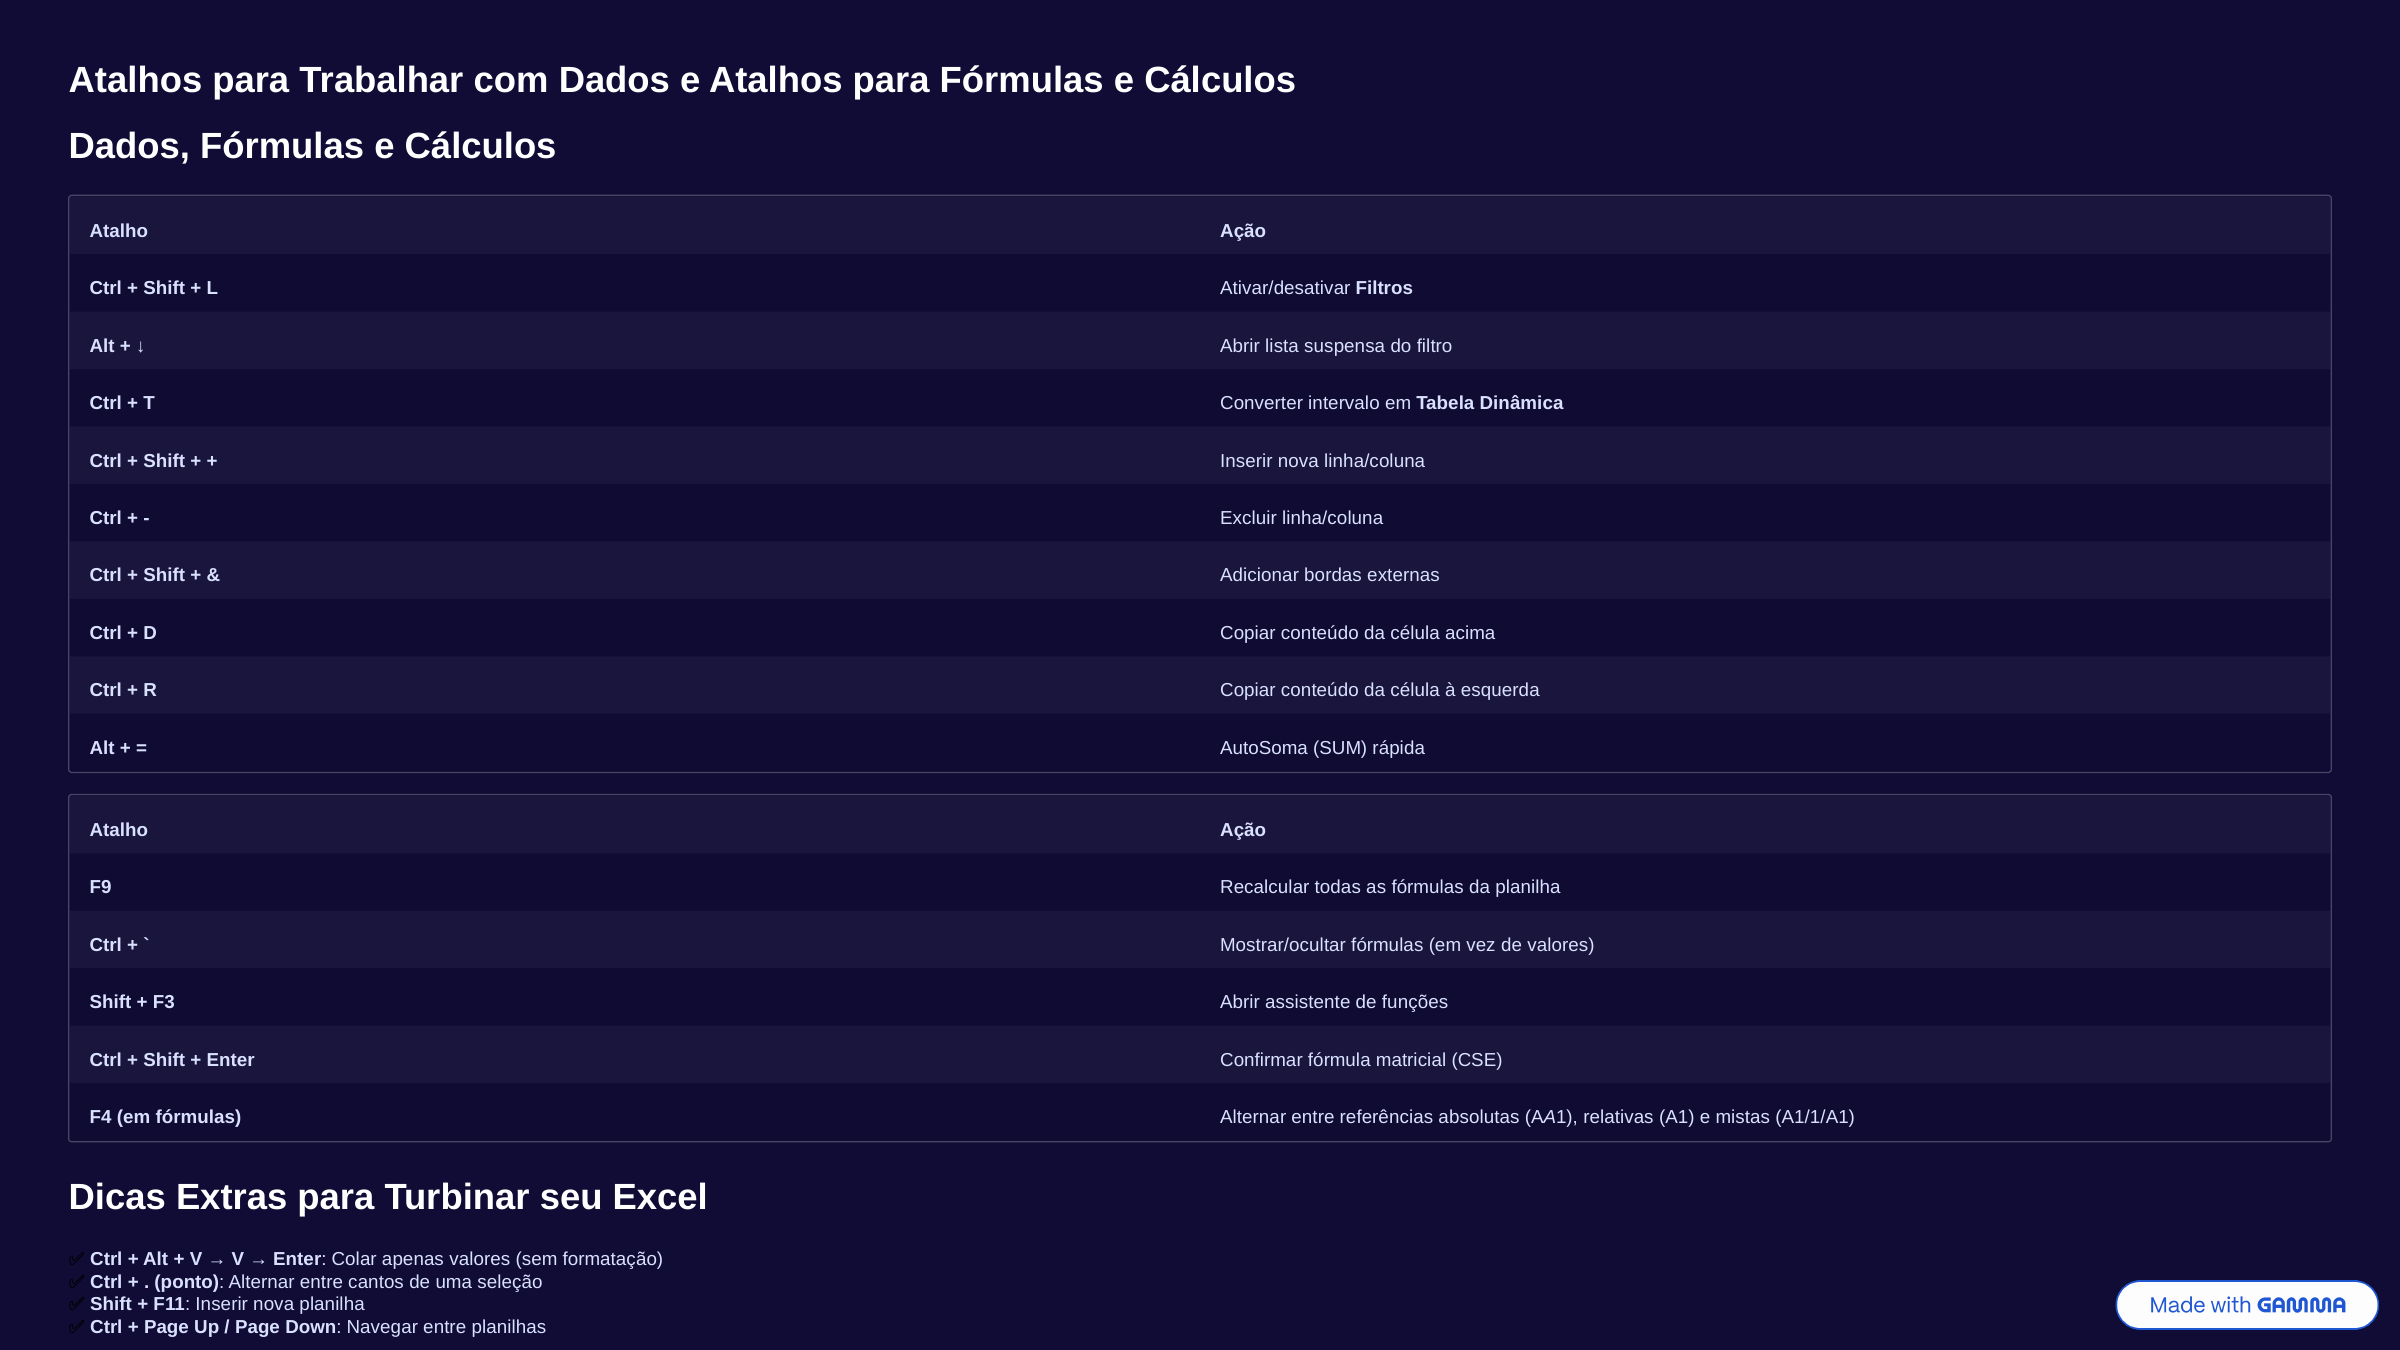

Atalhos para Trabalhar com Dados e Atalhos para Fórmulas e Cálculos
Dados, Fórmulas e Cálculos

Atalho
Ação

Ctrl + Shift + L
Ativar/desativar Filtros

Alt + ↓
Abrir lista suspensa do filtro

Ctrl + T
Converter intervalo em Tabela Dinâmica

Ctrl + Shift + +
Inserir nova linha/coluna

Ctrl + -
Excluir linha/coluna

Ctrl + Shift + &
Adicionar bordas externas

Ctrl + D
Copiar conteúdo da célula acima

Ctrl + R
Copiar conteúdo da célula à esquerda

Alt + =
AutoSoma (SUM) rápida

Atalho
Ação

F9
Recalcular todas as fórmulas da planilha

Ctrl + `
Mostrar/ocultar fórmulas (em vez de valores)

Shift + F3
Abrir assistente de funções

Ctrl + Shift + Enter
Confirmar fórmula matricial (CSE)

F4 (em fórmulas)
Alternar entre referências absolutas (AA1), relativas (A1) e mistas (A1/1/A1)
Dicas Extras para Turbinar seu Excel
✅ Ctrl + Alt + V → V → Enter: Colar apenas valores (sem formatação)
✅ Ctrl + . (ponto): Alternar entre cantos de uma seleção
✅ Shift + F11: Inserir nova planilha
✅ Ctrl + Page Up / Page Down: Navegar entre planilhas
✅ Alt + F1: Criar gráfico rápido dos dados selecionados